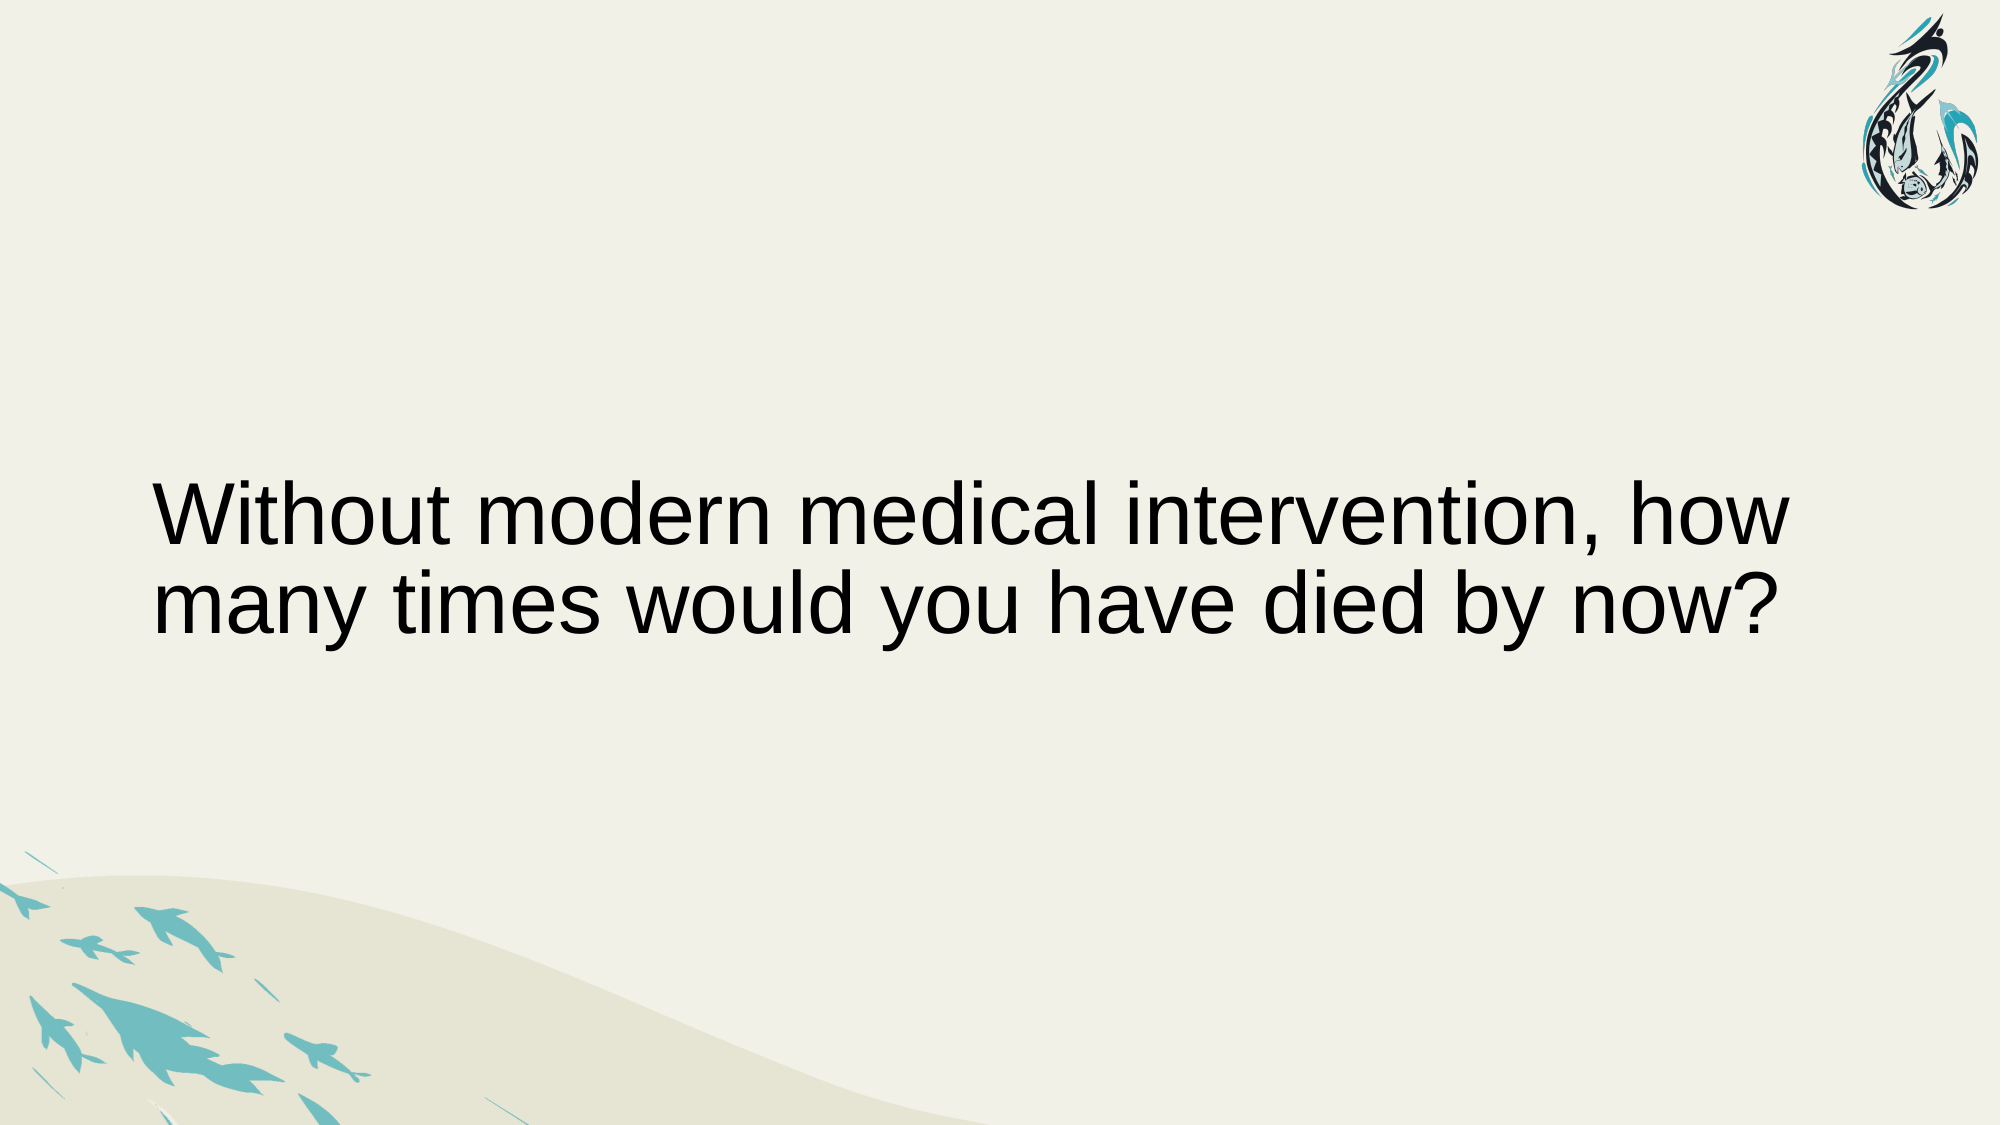

# Without modern medical intervention, how many times would you have died by now?